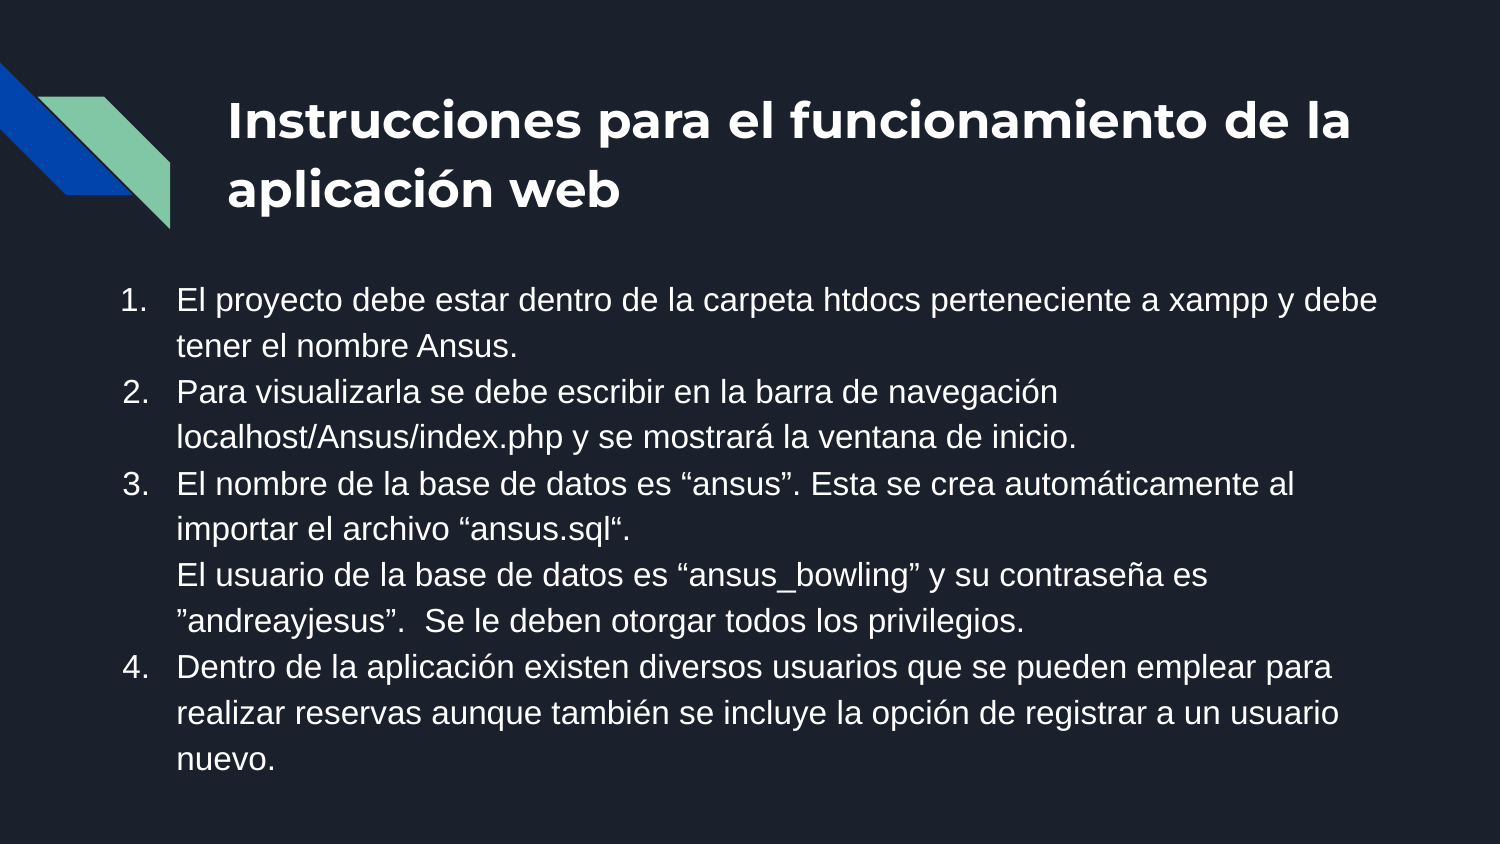

# Instrucciones para el funcionamiento de la aplicación web

El proyecto debe estar dentro de la carpeta htdocs perteneciente a xampp y debe tener el nombre Ansus.
Para visualizarla se debe escribir en la barra de navegación localhost/Ansus/index.php y se mostrará la ventana de inicio.
El nombre de la base de datos es “ansus”. Esta se crea automáticamente al importar el archivo “ansus.sql“.
El usuario de la base de datos es “ansus_bowling” y su contraseña es ​”andreayjesus”​.  Se le deben otorgar todos los privilegios.
Dentro de la aplicación existen diversos usuarios que se pueden emplear para realizar reservas aunque también se incluye la opción de registrar a un usuario nuevo.